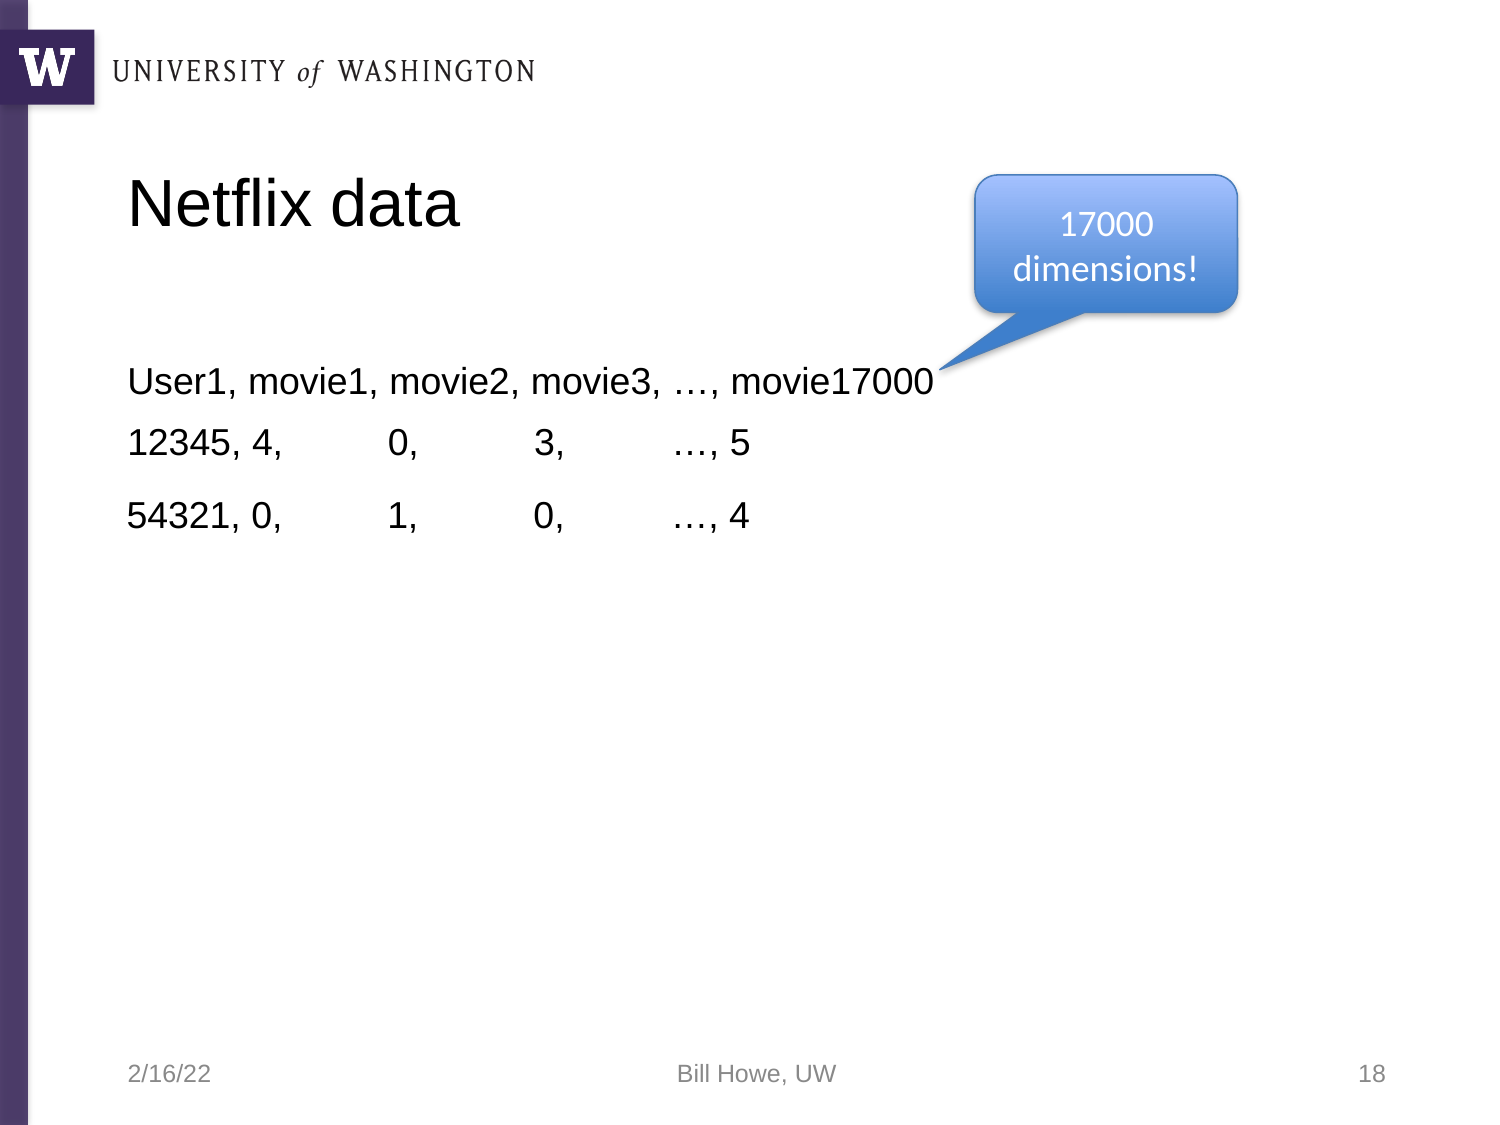

# Netflix data
17000 dimensions!
User1, movie1, movie2, movie3, …, movie17000
12345, 4,          0,           3, 	         …, 5
54321, 0,          1,           0, 	         …, 4
2/16/22
Bill Howe, UW
18